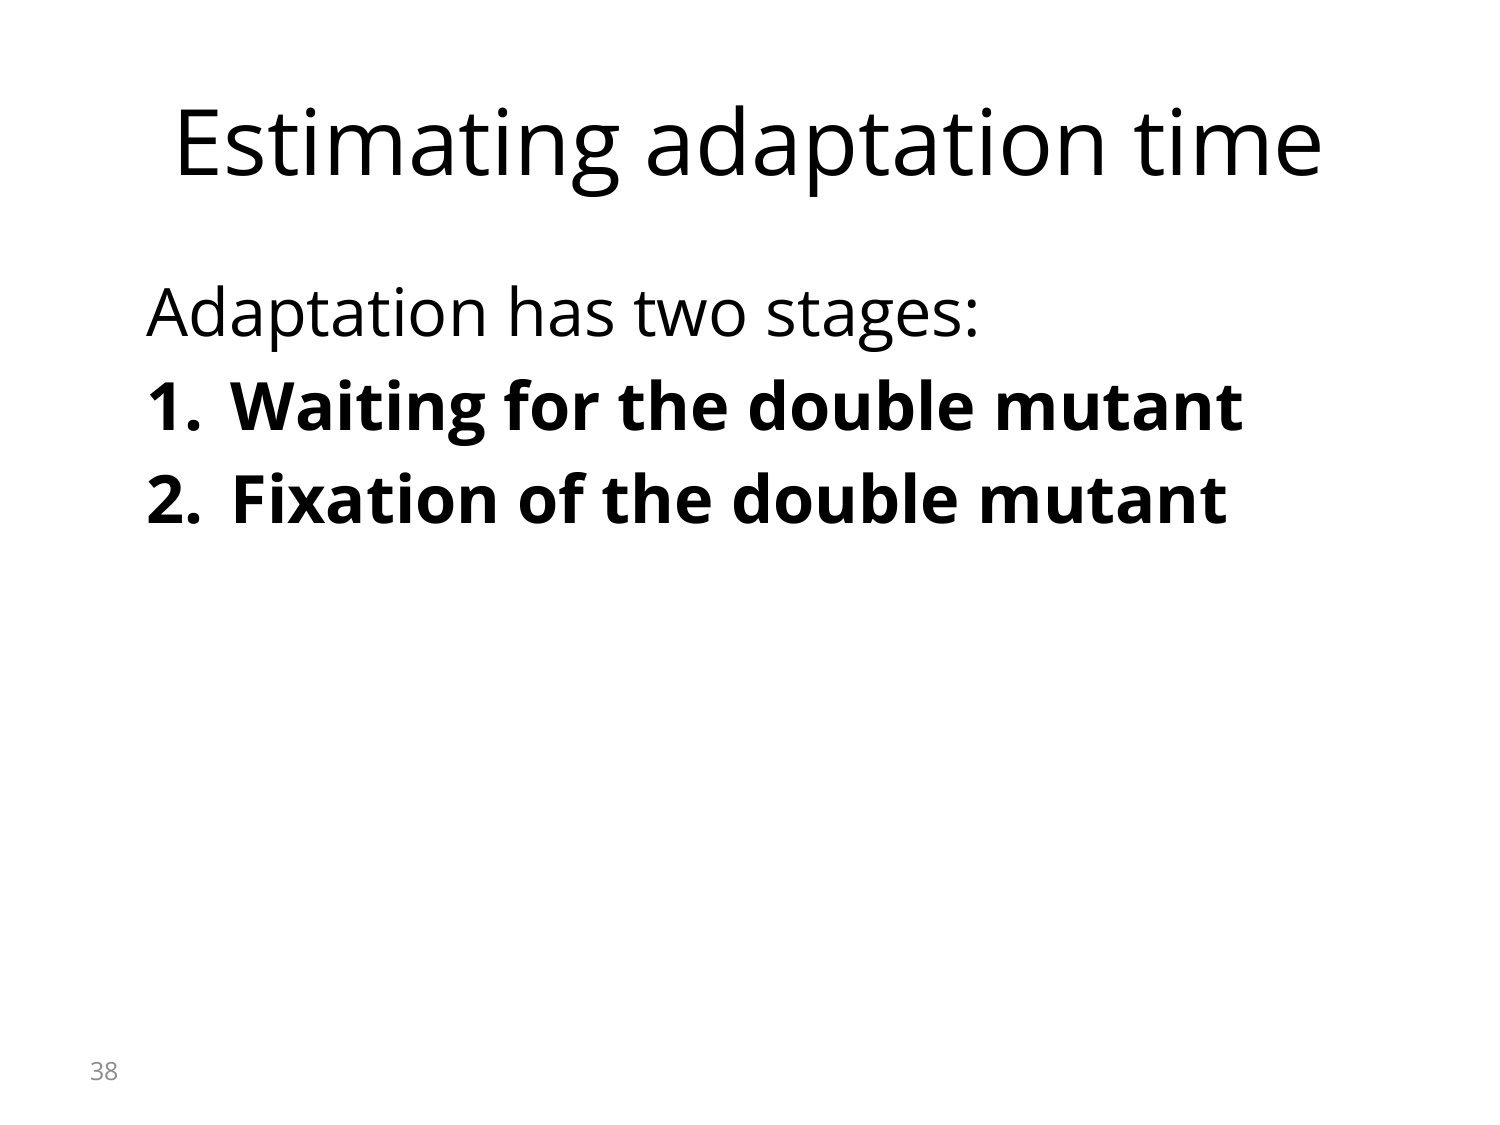

# Estimating adaptation time
Adaptation has two stages:
Waiting for the double mutant
Fixation of the double mutant
38